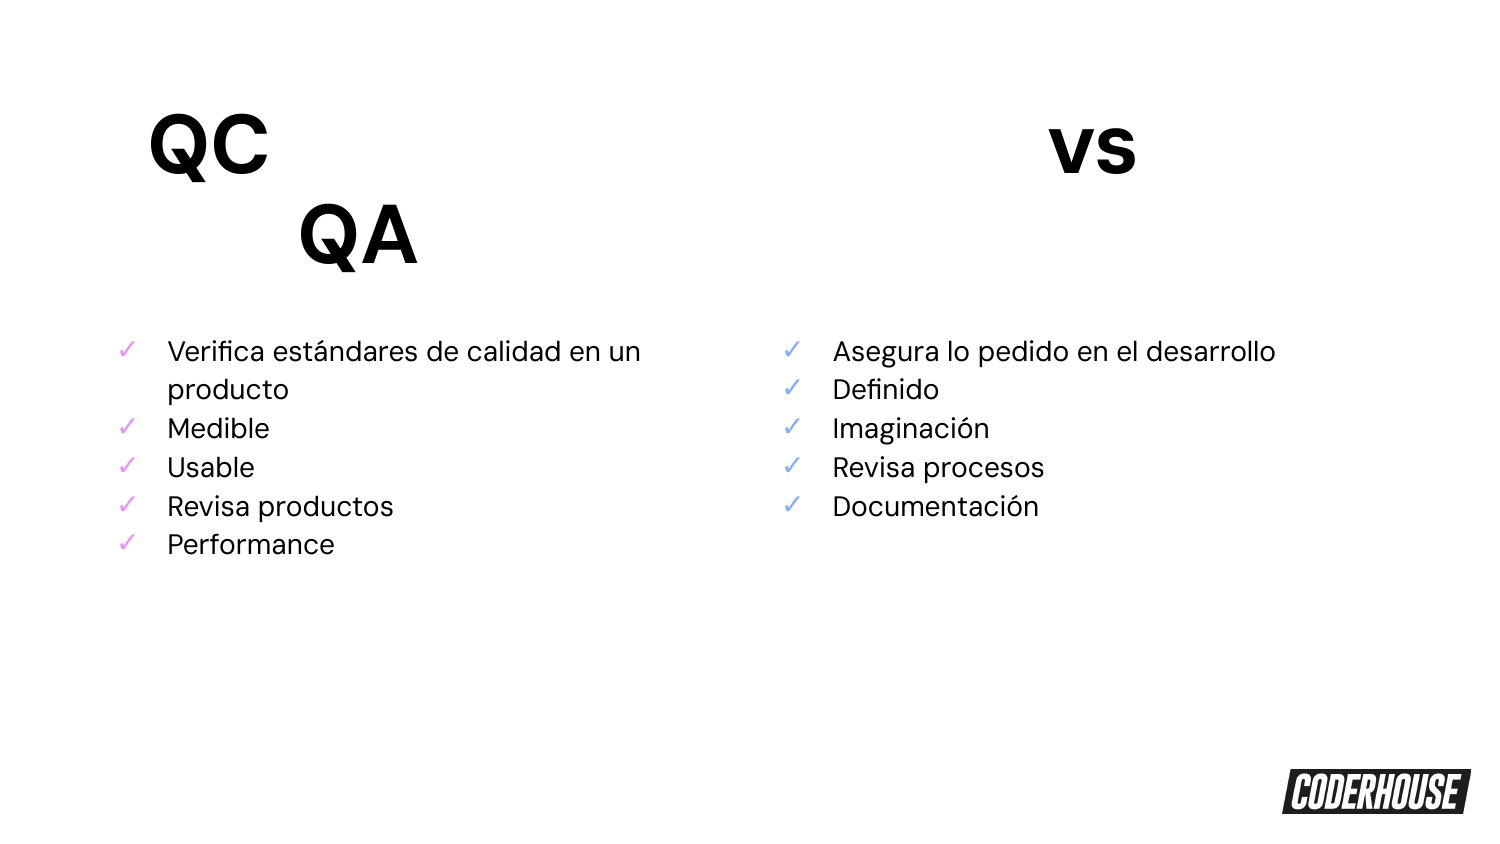

QC						vs		QA
Verifica estándares de calidad en un producto
Medible
Usable
Revisa productos
Performance
Asegura lo pedido en el desarrollo
Definido
Imaginación
Revisa procesos
Documentación